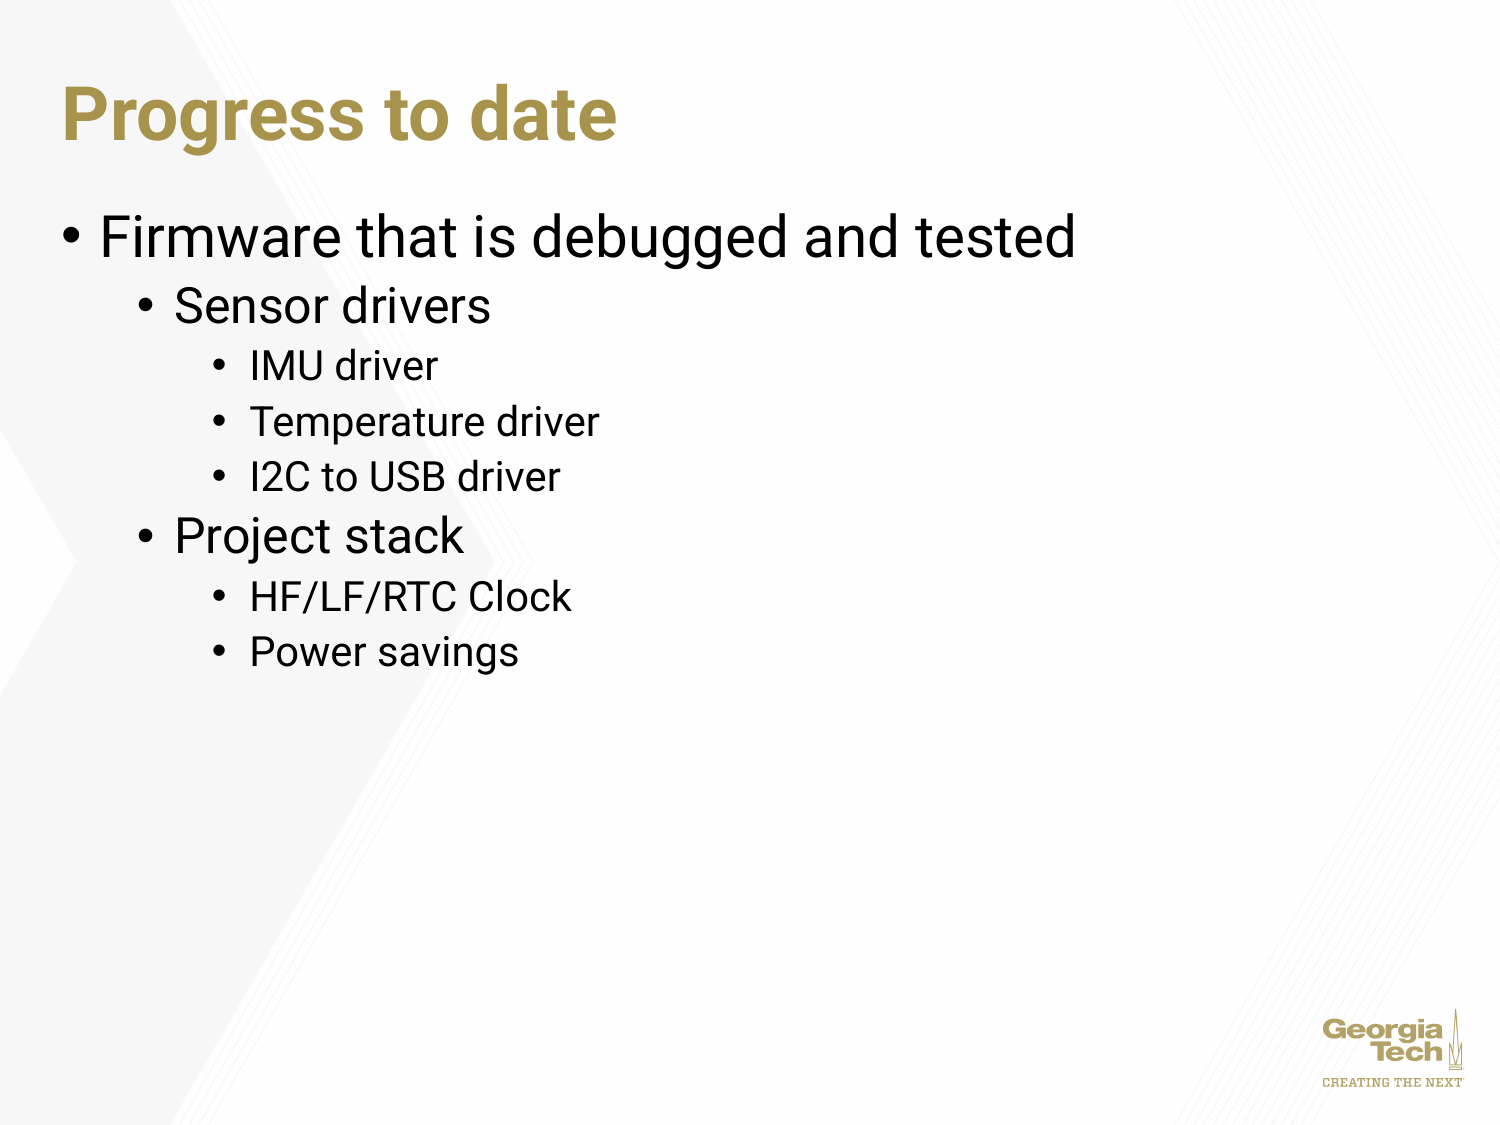

# Progress to date
Firmware that is debugged and tested
Sensor drivers
IMU driver
Temperature driver
I2C to USB driver
Project stack
HF/LF/RTC Clock
Power savings